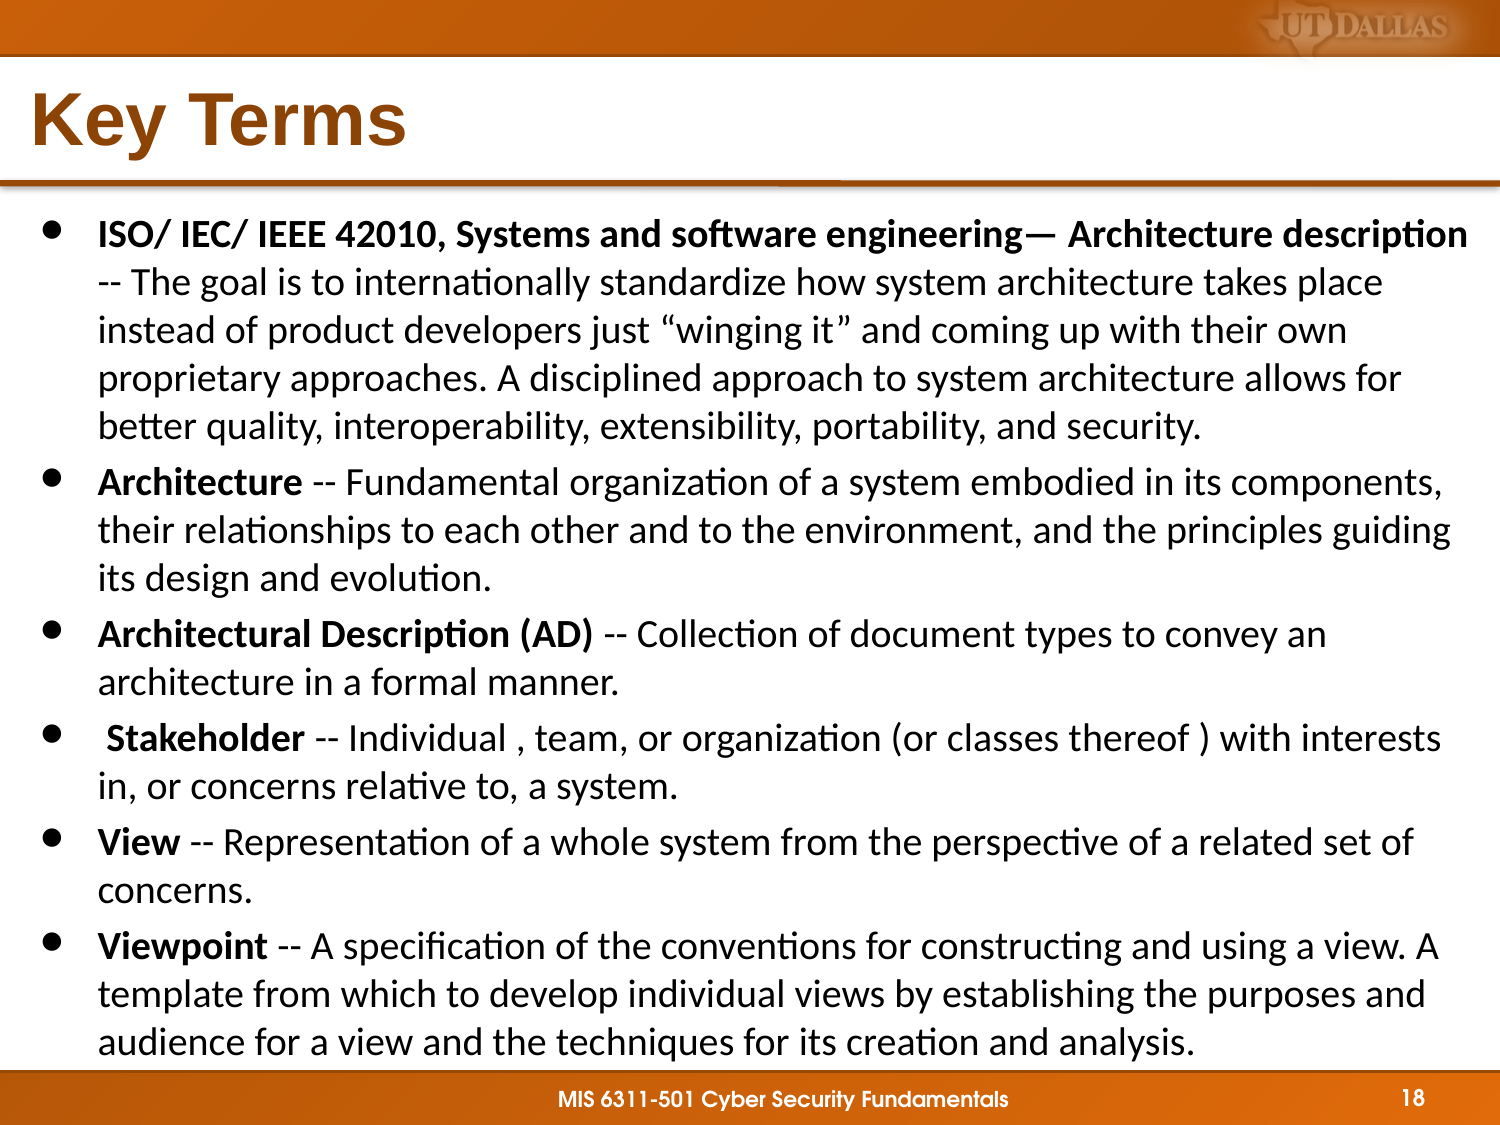

# Key Terms
ISO/ IEC/ IEEE 42010, Systems and software engineering— Architecture description -- The goal is to internationally standardize how system architecture takes place instead of product developers just “winging it” and coming up with their own proprietary approaches. A disciplined approach to system architecture allows for better quality, interoperability, extensibility, portability, and security.
Architecture -- Fundamental organization of a system embodied in its components, their relationships to each other and to the environment, and the principles guiding its design and evolution.
Architectural Description (AD) -- Collection of document types to convey an architecture in a formal manner.
 Stakeholder -- Individual , team, or organization (or classes thereof ) with interests in, or concerns relative to, a system.
View -- Representation of a whole system from the perspective of a related set of concerns.
Viewpoint -- A specification of the conventions for constructing and using a view. A template from which to develop individual views by establishing the purposes and audience for a view and the techniques for its creation and analysis.

18